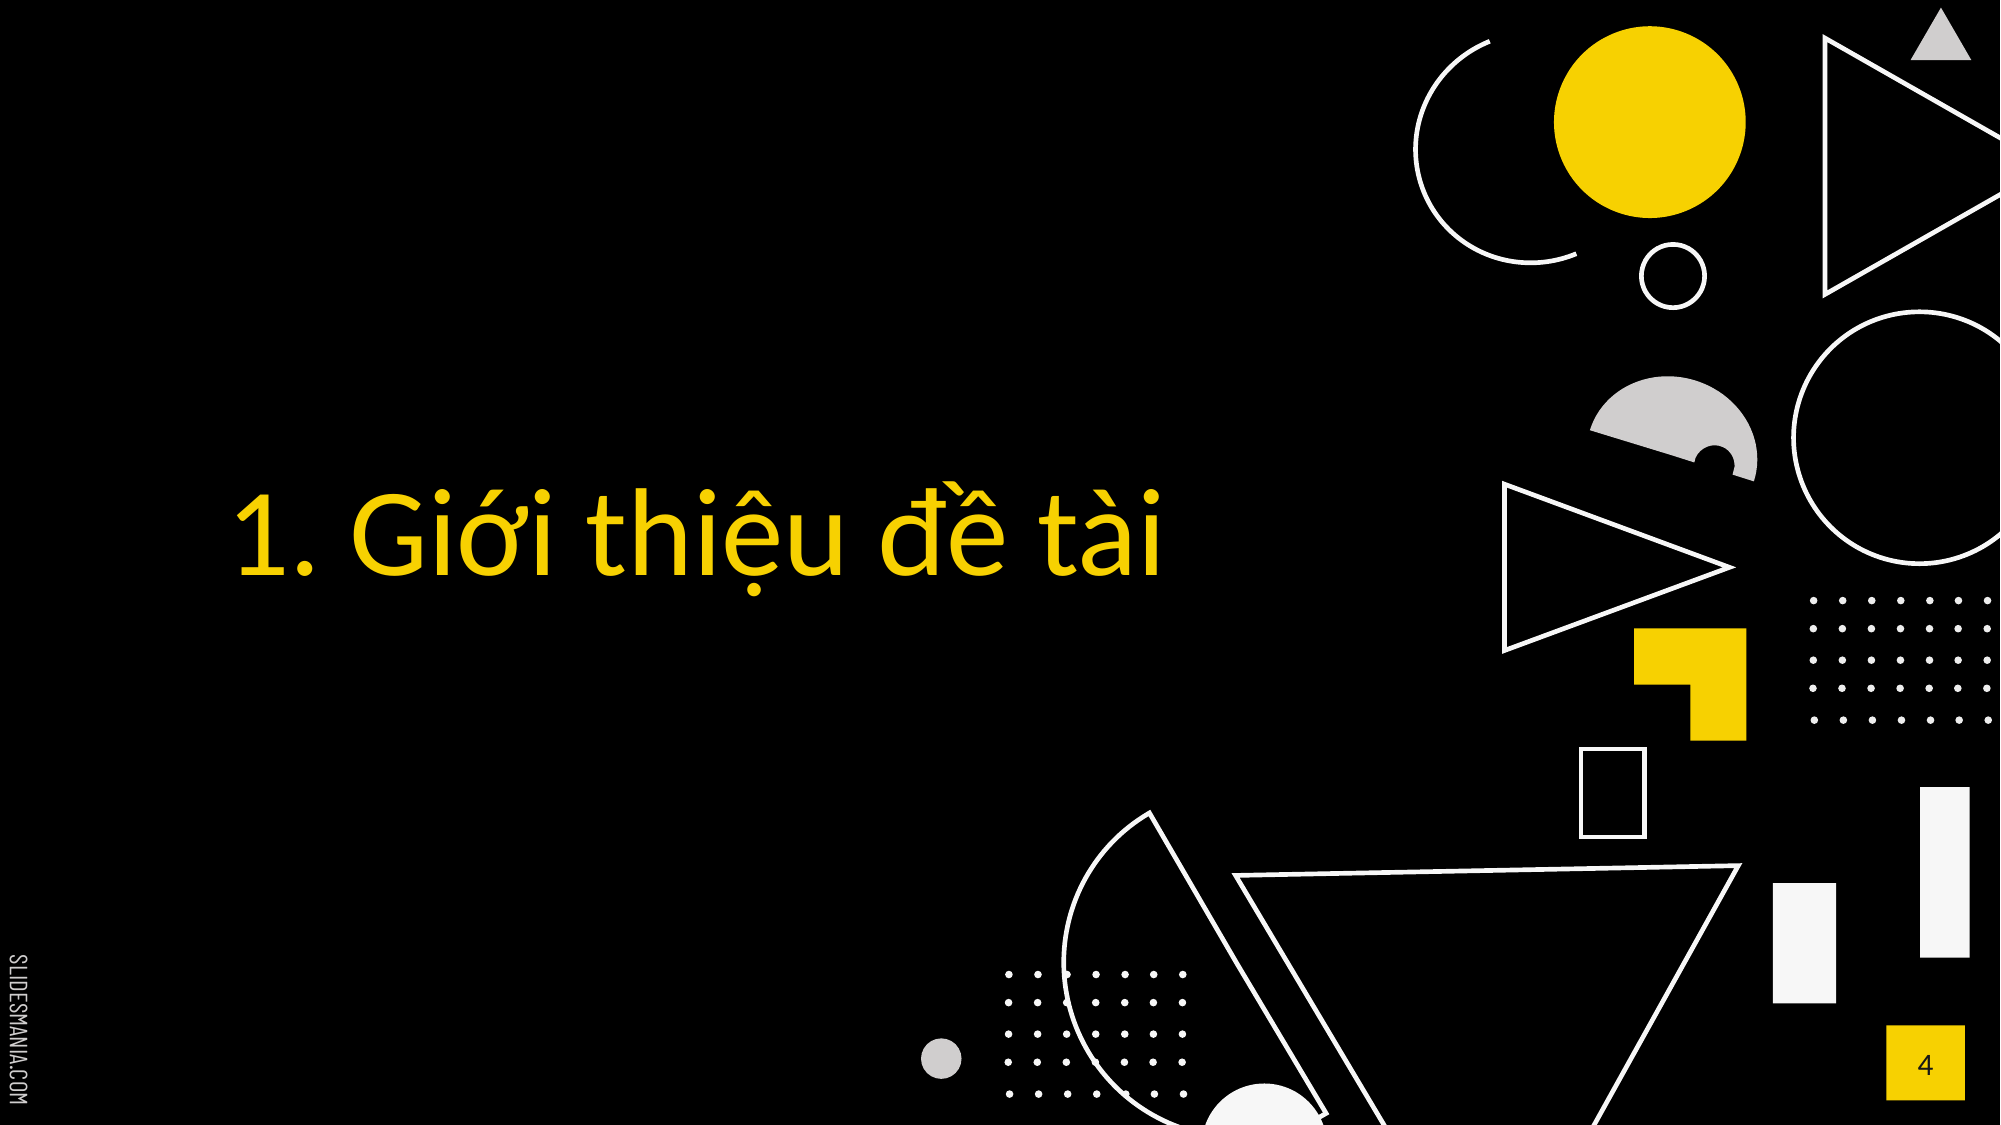

# 1. Giới thiệu đề tài
4